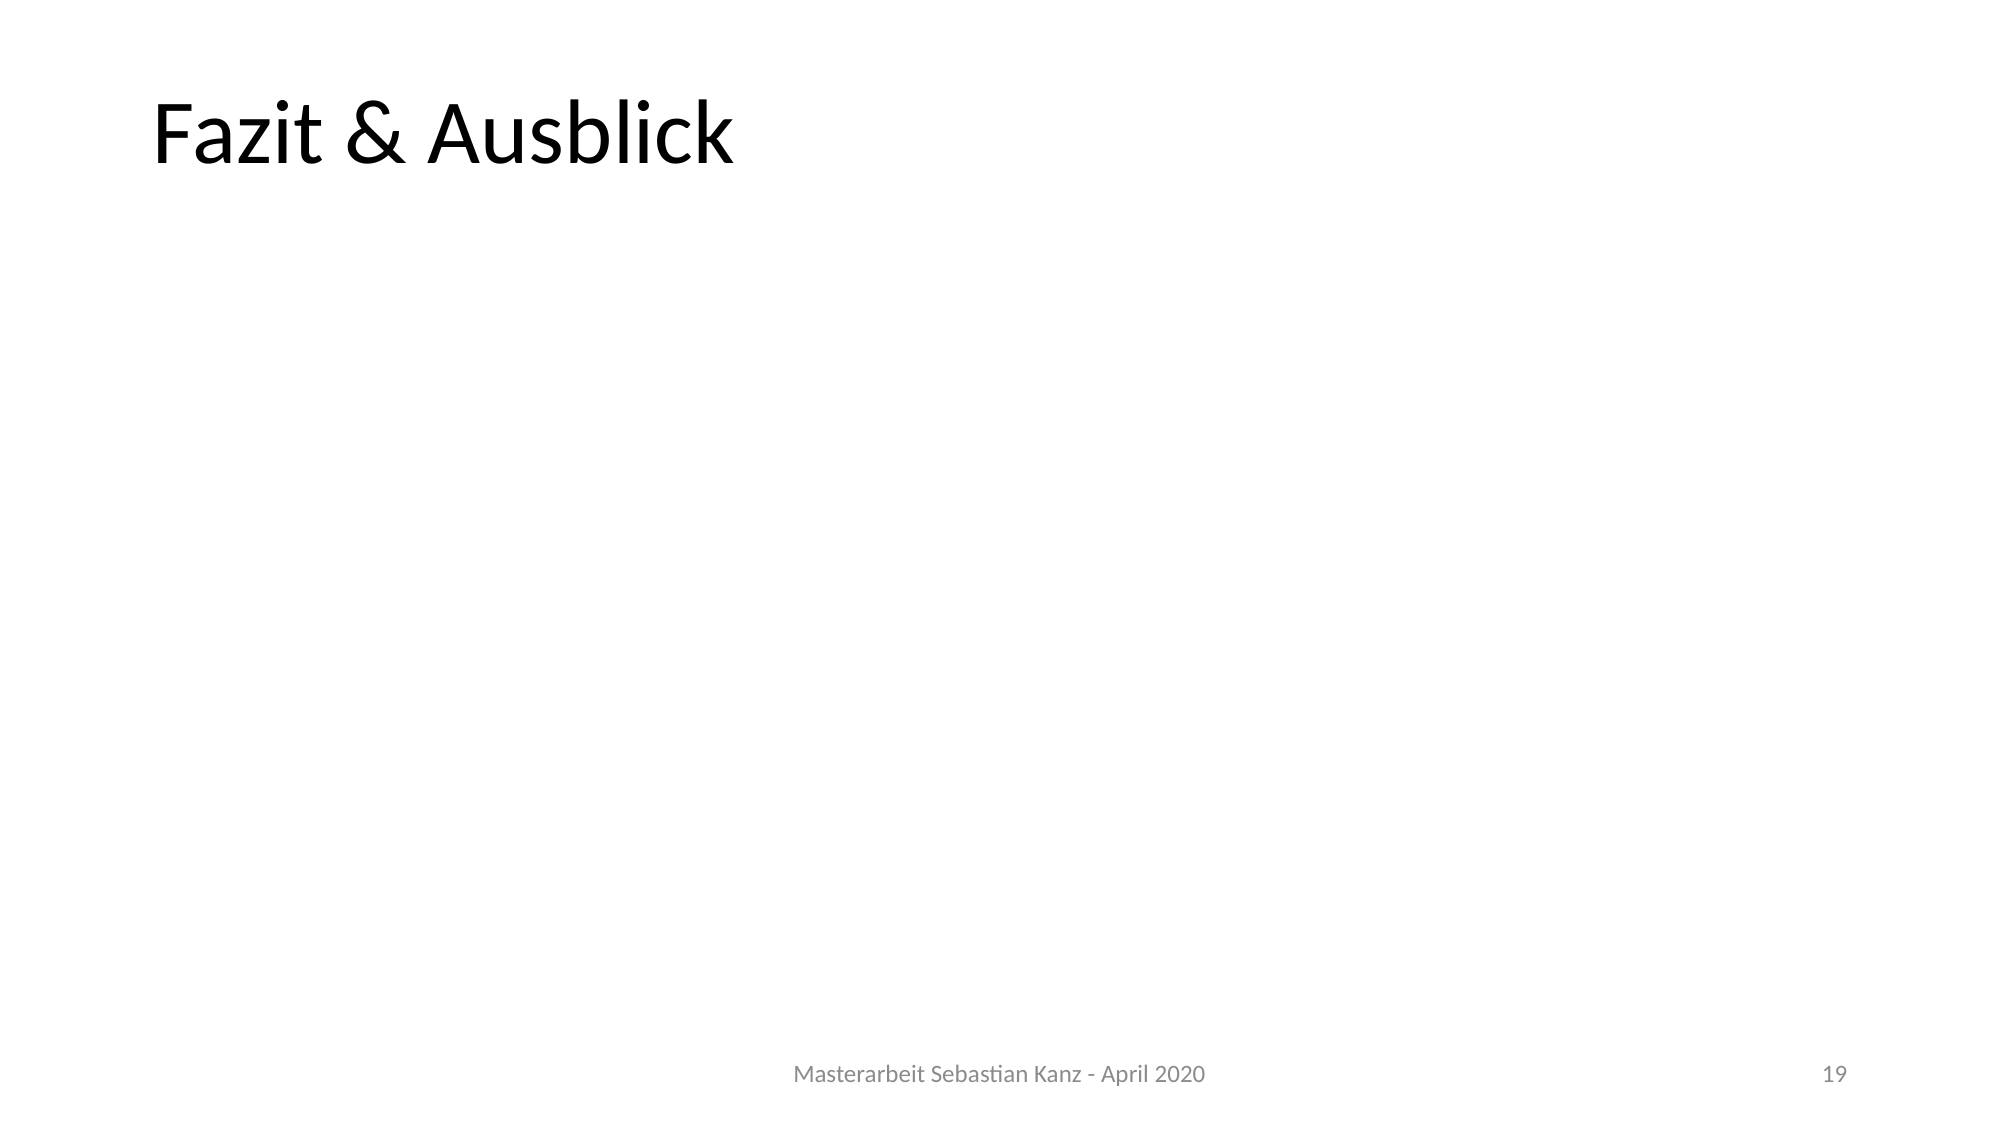

# Fazit & Ausblick

Masterarbeit Sebastian Kanz - April 2020
19